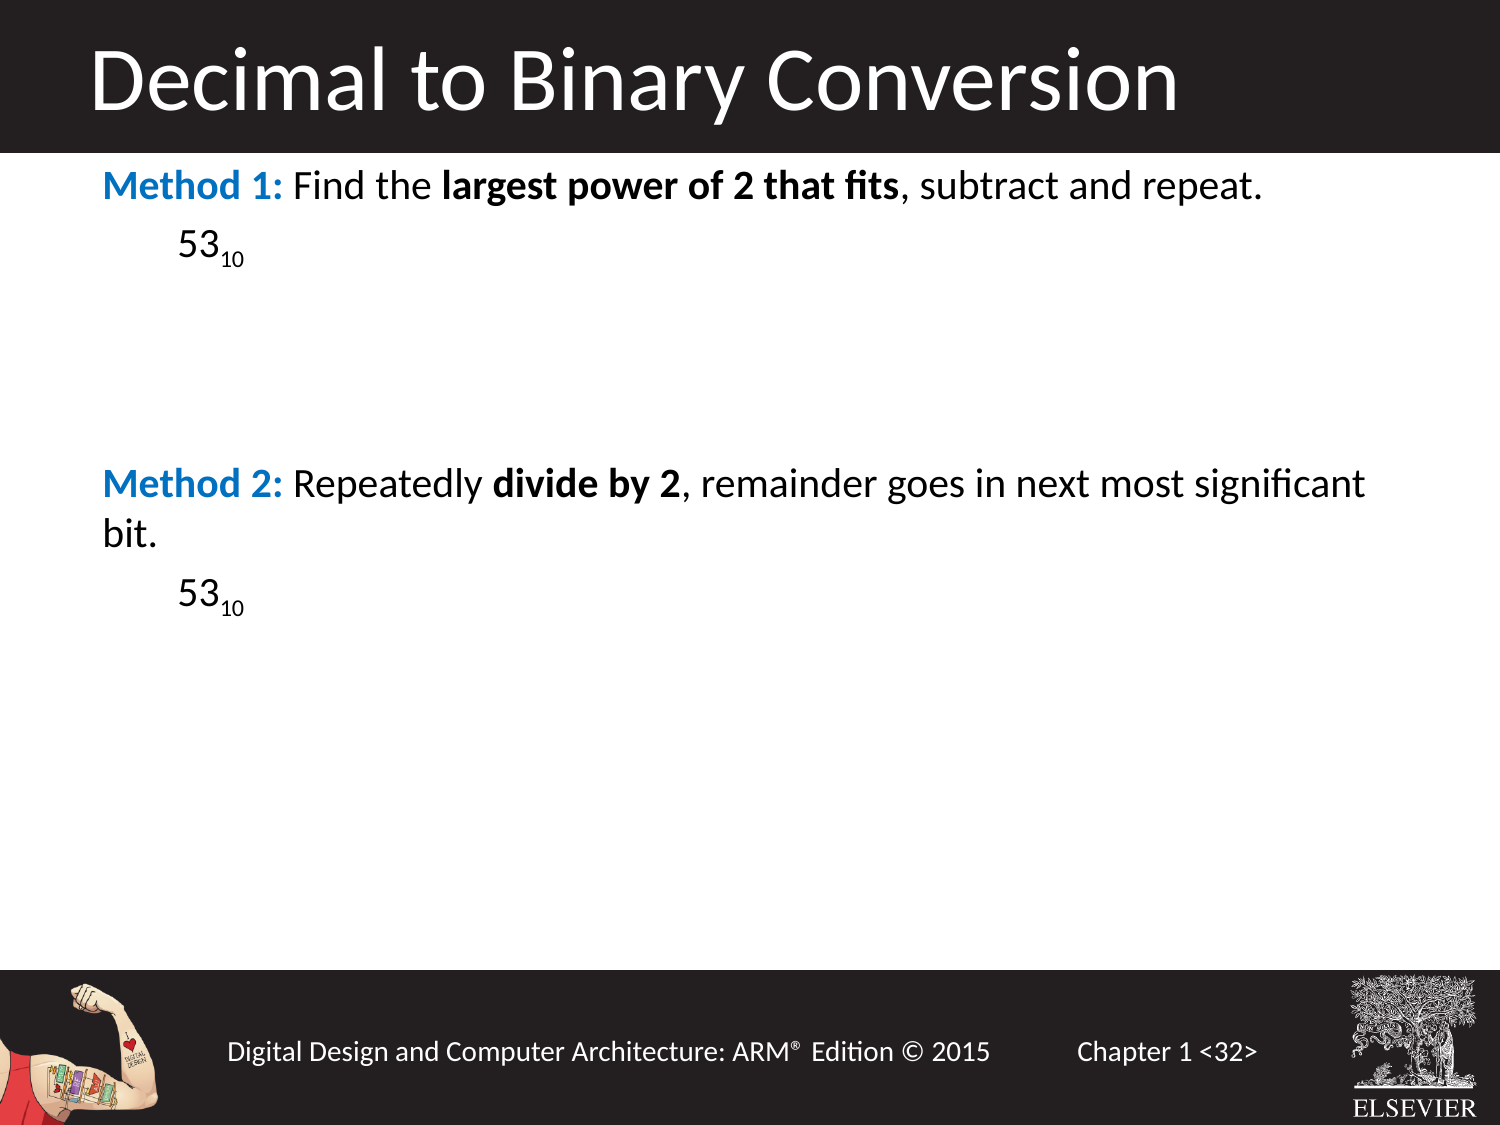

Decimal to Binary Conversion
Method 1: Find the largest power of 2 that fits, subtract and repeat.
5310

Method 2: Repeatedly divide by 2, remainder goes in next most significant bit.
5310